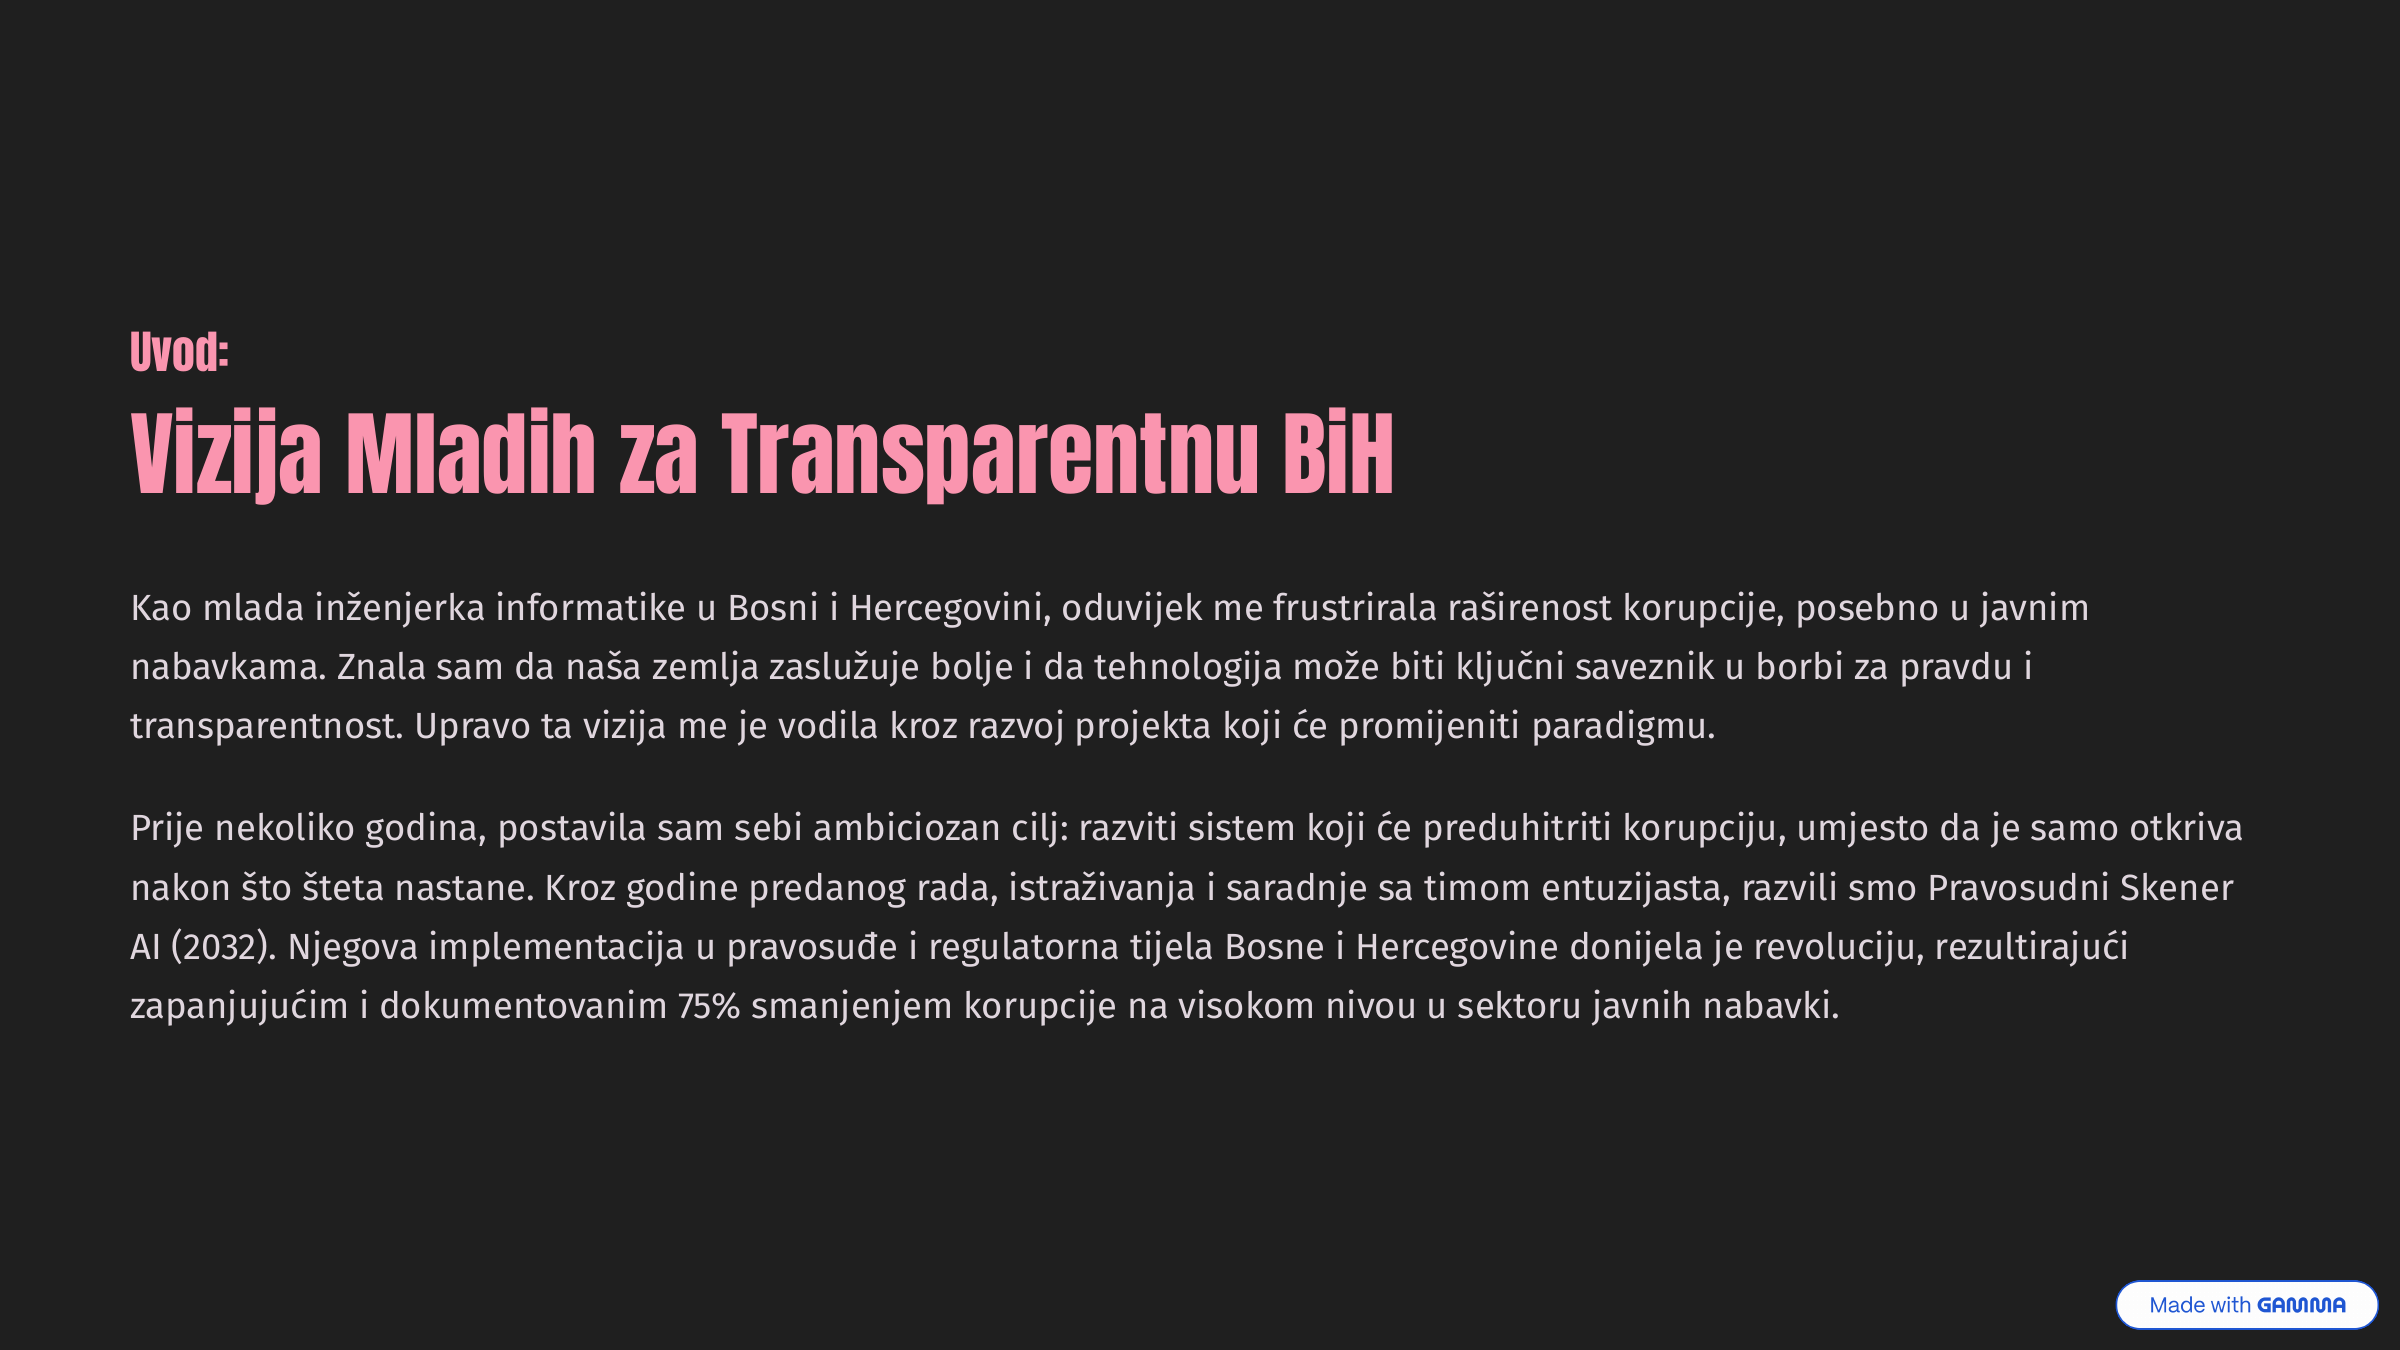

Uvod:
Vizija Mladih za Transparentnu BiH
Kao mlada inženjerka informatike u Bosni i Hercegovini, oduvijek me frustrirala raširenost korupcije, posebno u javnim nabavkama. Znala sam da naša zemlja zaslužuje bolje i da tehnologija može biti ključni saveznik u borbi za pravdu i transparentnost. Upravo ta vizija me je vodila kroz razvoj projekta koji će promijeniti paradigmu.
Prije nekoliko godina, postavila sam sebi ambiciozan cilj: razviti sistem koji će preduhitriti korupciju, umjesto da je samo otkriva nakon što šteta nastane. Kroz godine predanog rada, istraživanja i saradnje sa timom entuzijasta, razvili smo Pravosudni Skener AI (2032). Njegova implementacija u pravosuđe i regulatorna tijela Bosne i Hercegovine donijela je revoluciju, rezultirajući zapanjujućim i dokumentovanim 75% smanjenjem korupcije na visokom nivou u sektoru javnih nabavki.